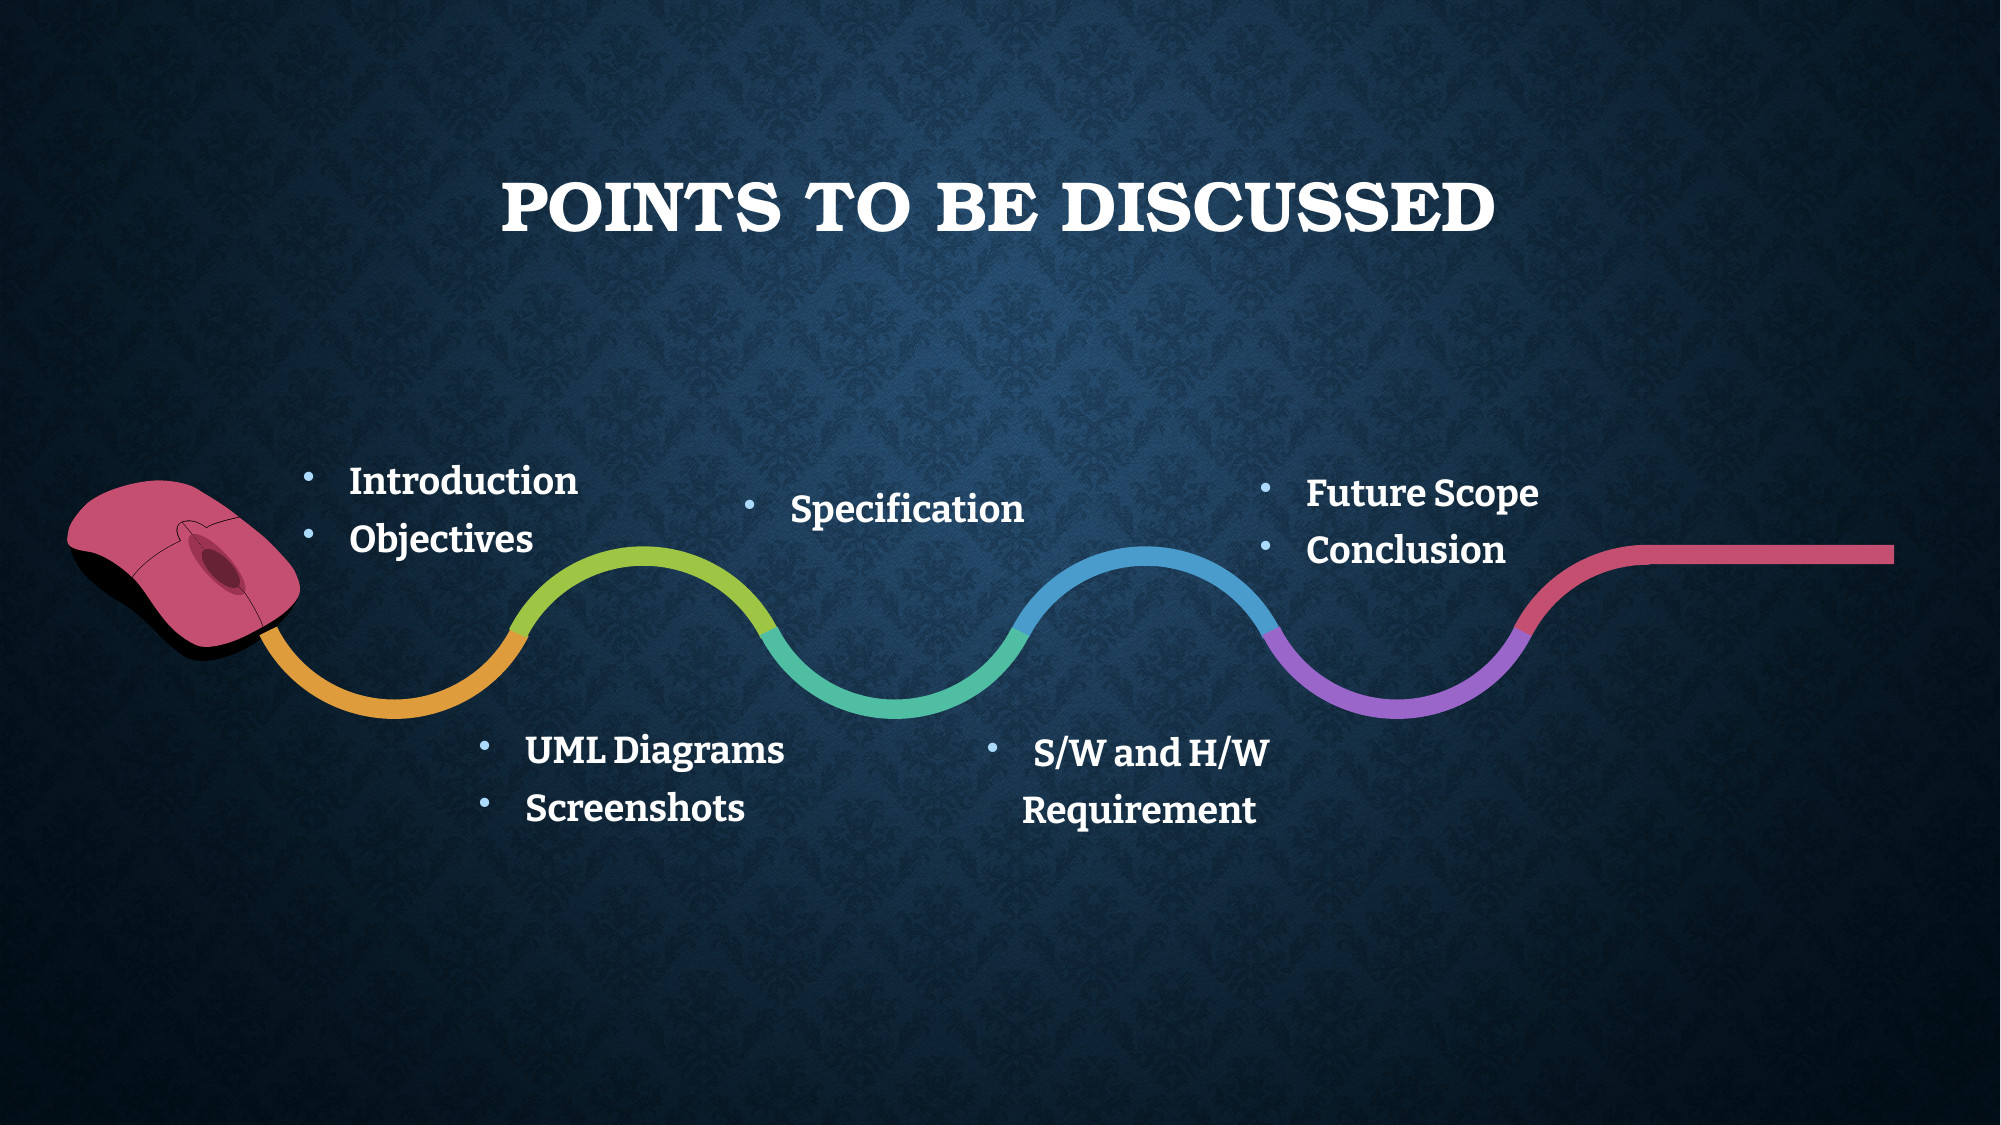

# Points to be discussed

Future Scope
Conclusion

Specification

Introduction
Objectives

UML Diagrams
Screenshots
S/W and H/W
     Requirement